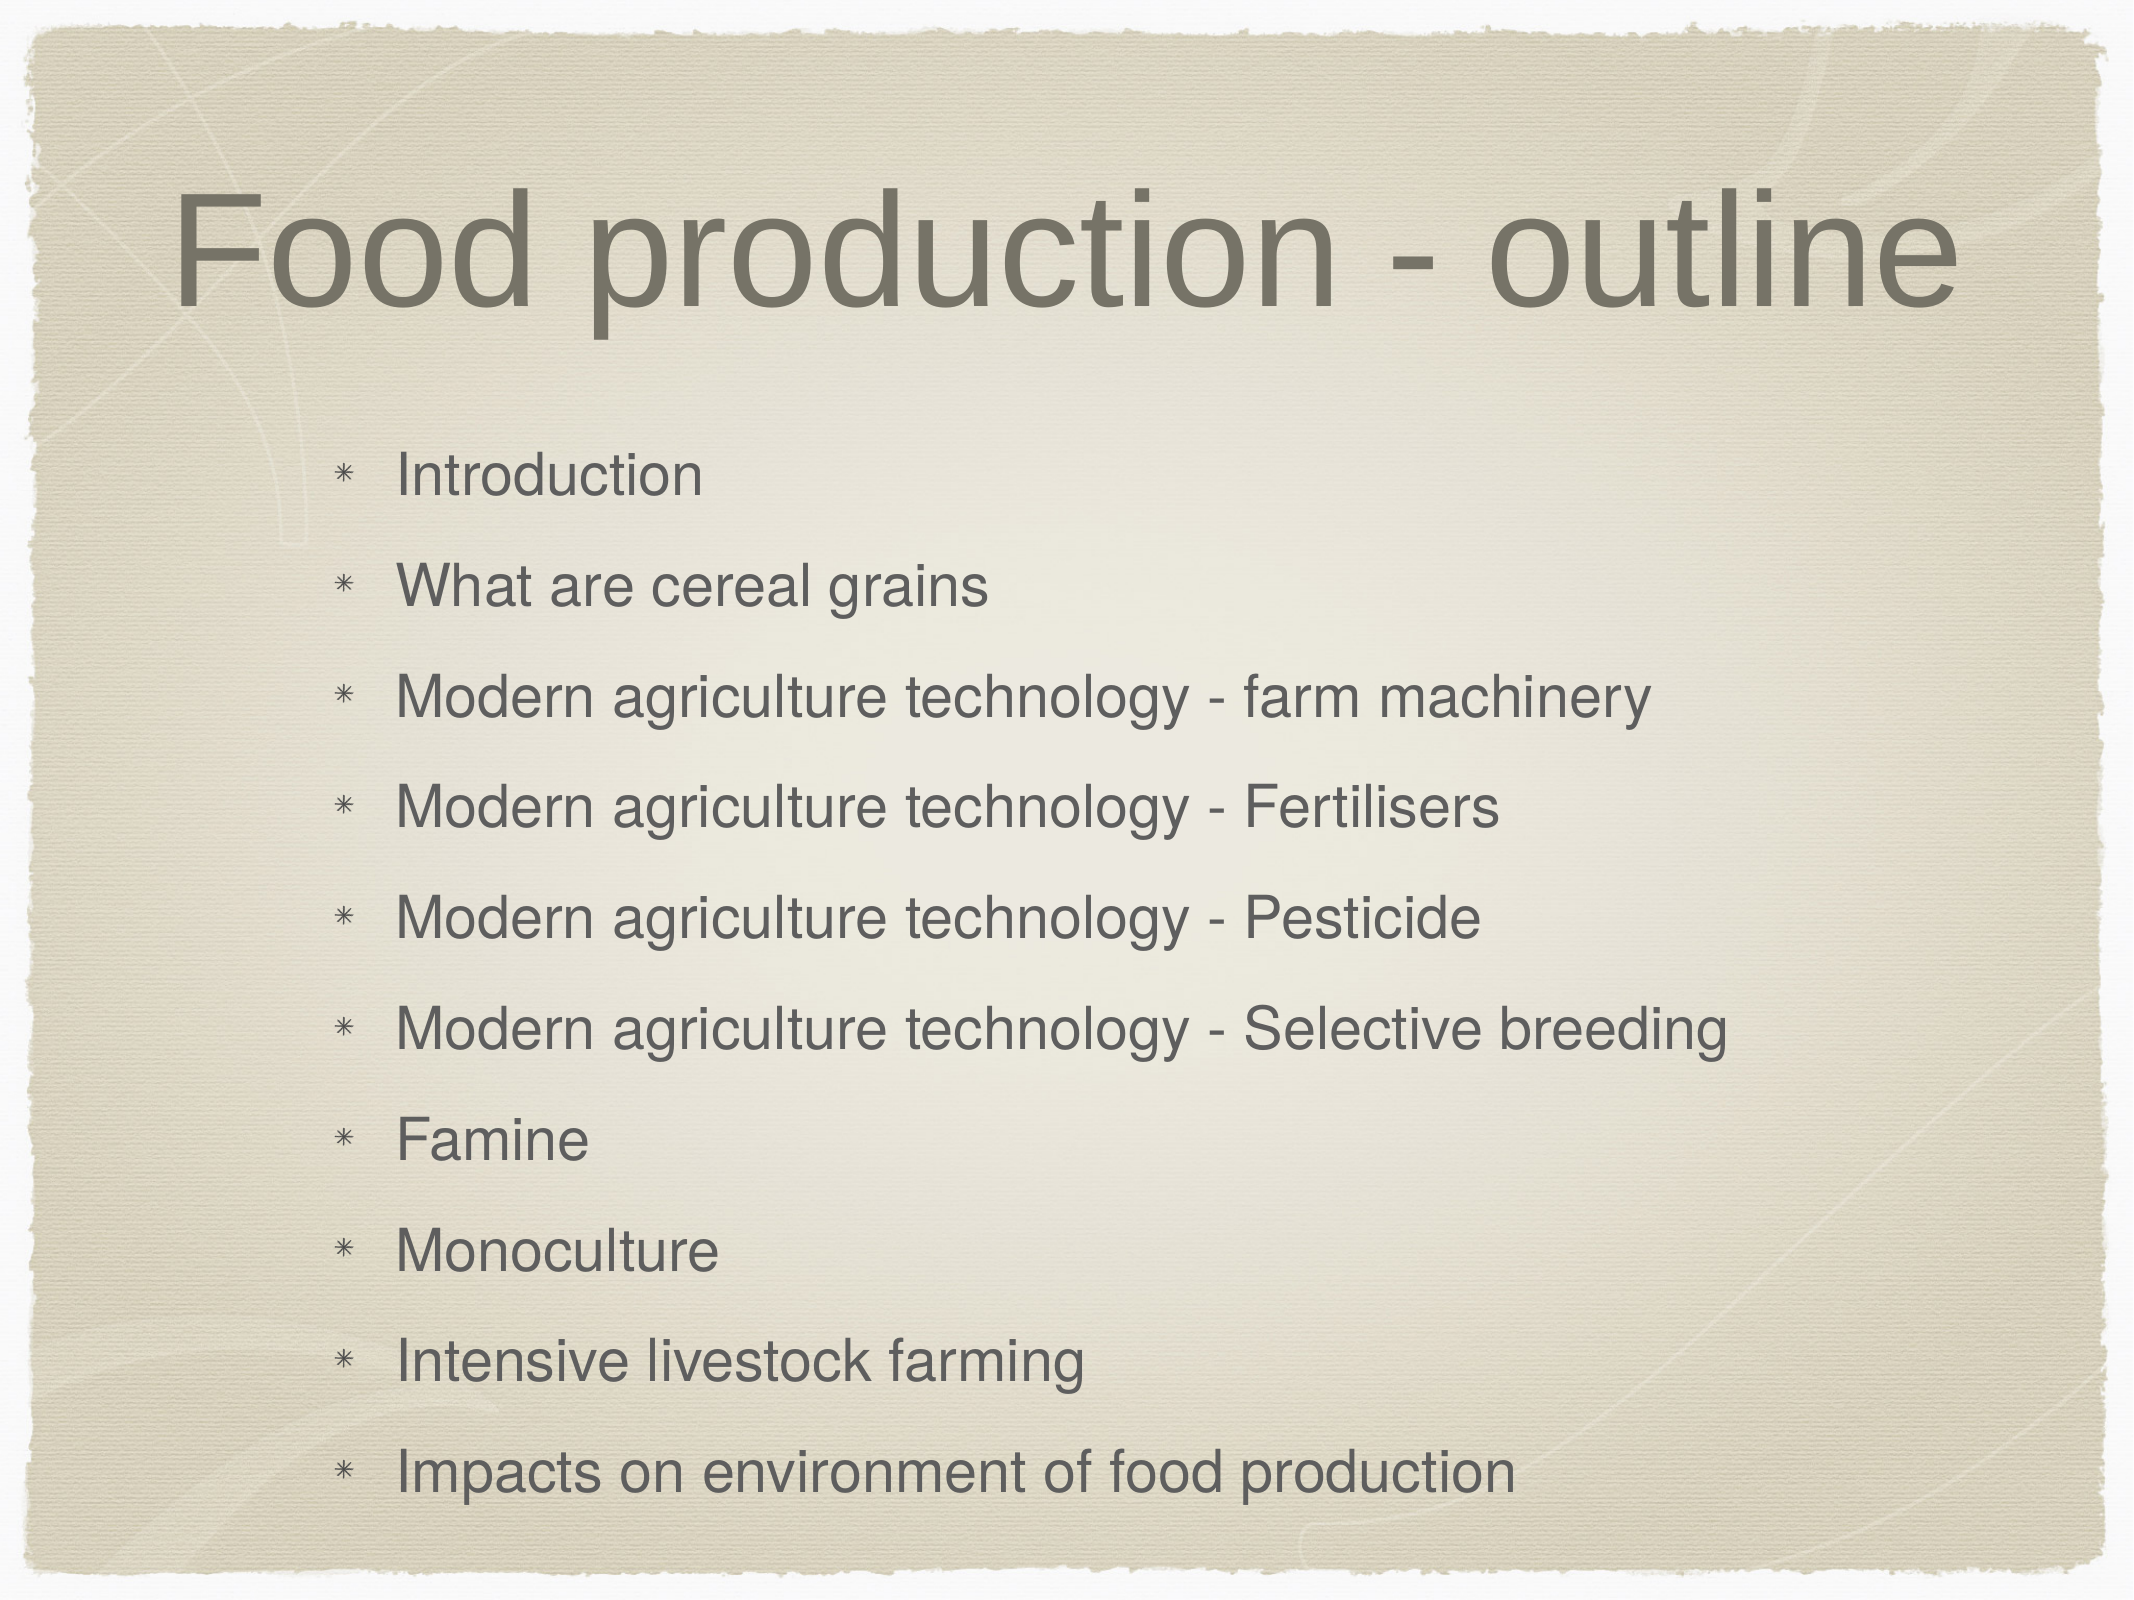

# Food production - outline
Introduction
What are cereal grains
Modern agriculture technology - farm machinery
Modern agriculture technology - Fertilisers
Modern agriculture technology - Pesticide
Modern agriculture technology - Selective breeding
Famine
Monoculture
Intensive livestock farming
Impacts on environment of food production